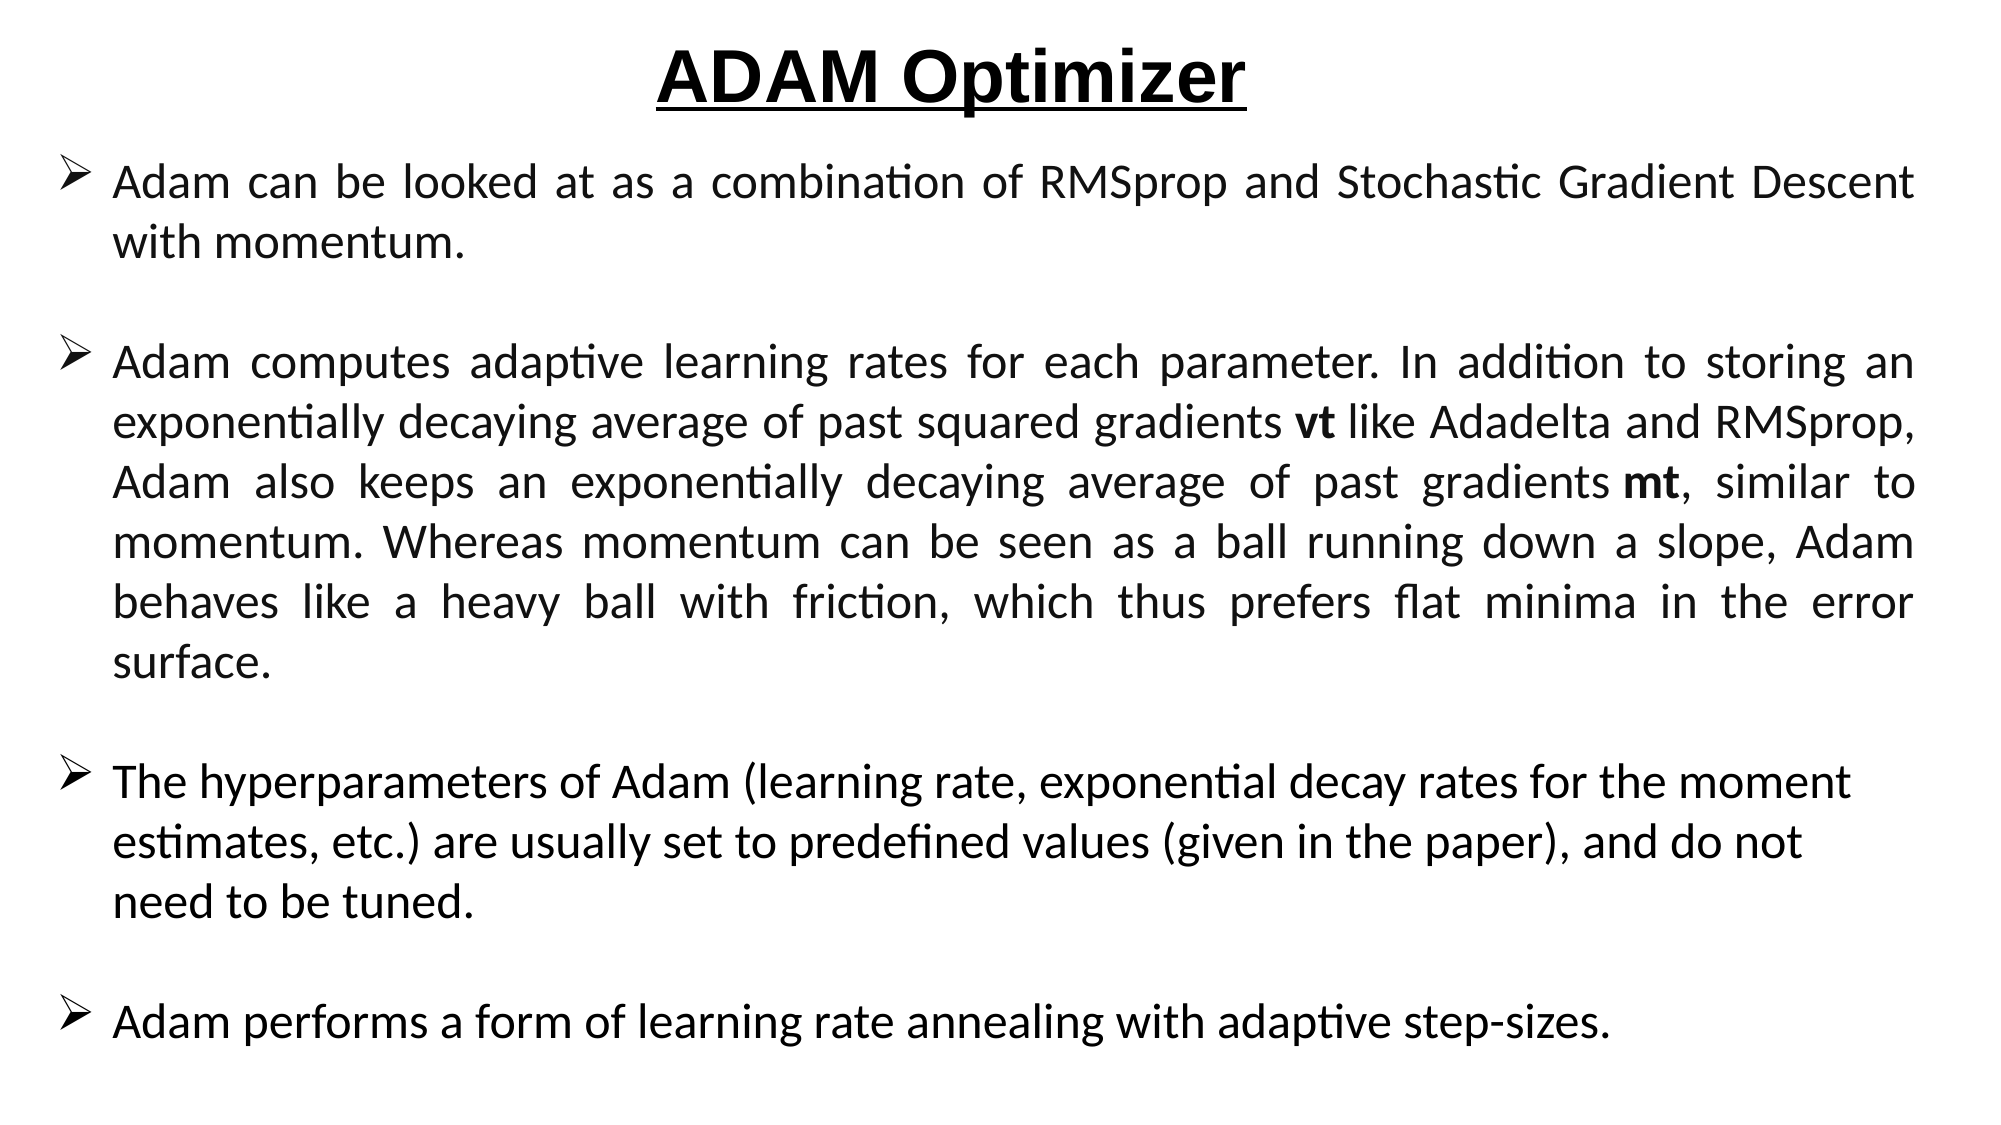

ADAM Optimizer
Adam can be looked at as a combination of RMSprop and Stochastic Gradient Descent with momentum.

Adam computes adaptive learning rates for each parameter. In addition to storing an exponentially decaying average of past squared gradients vt like Adadelta and RMSprop, Adam also keeps an exponentially decaying average of past gradients mt, similar to momentum. Whereas momentum can be seen as a ball running down a slope, Adam behaves like a heavy ball with friction, which thus prefers flat minima in the error surface.

The hyperparameters of Adam (learning rate, exponential decay rates for the moment estimates, etc.) are usually set to predefined values (given in the paper), and do not need to be tuned.

Adam performs a form of learning rate annealing with adaptive step-sizes.